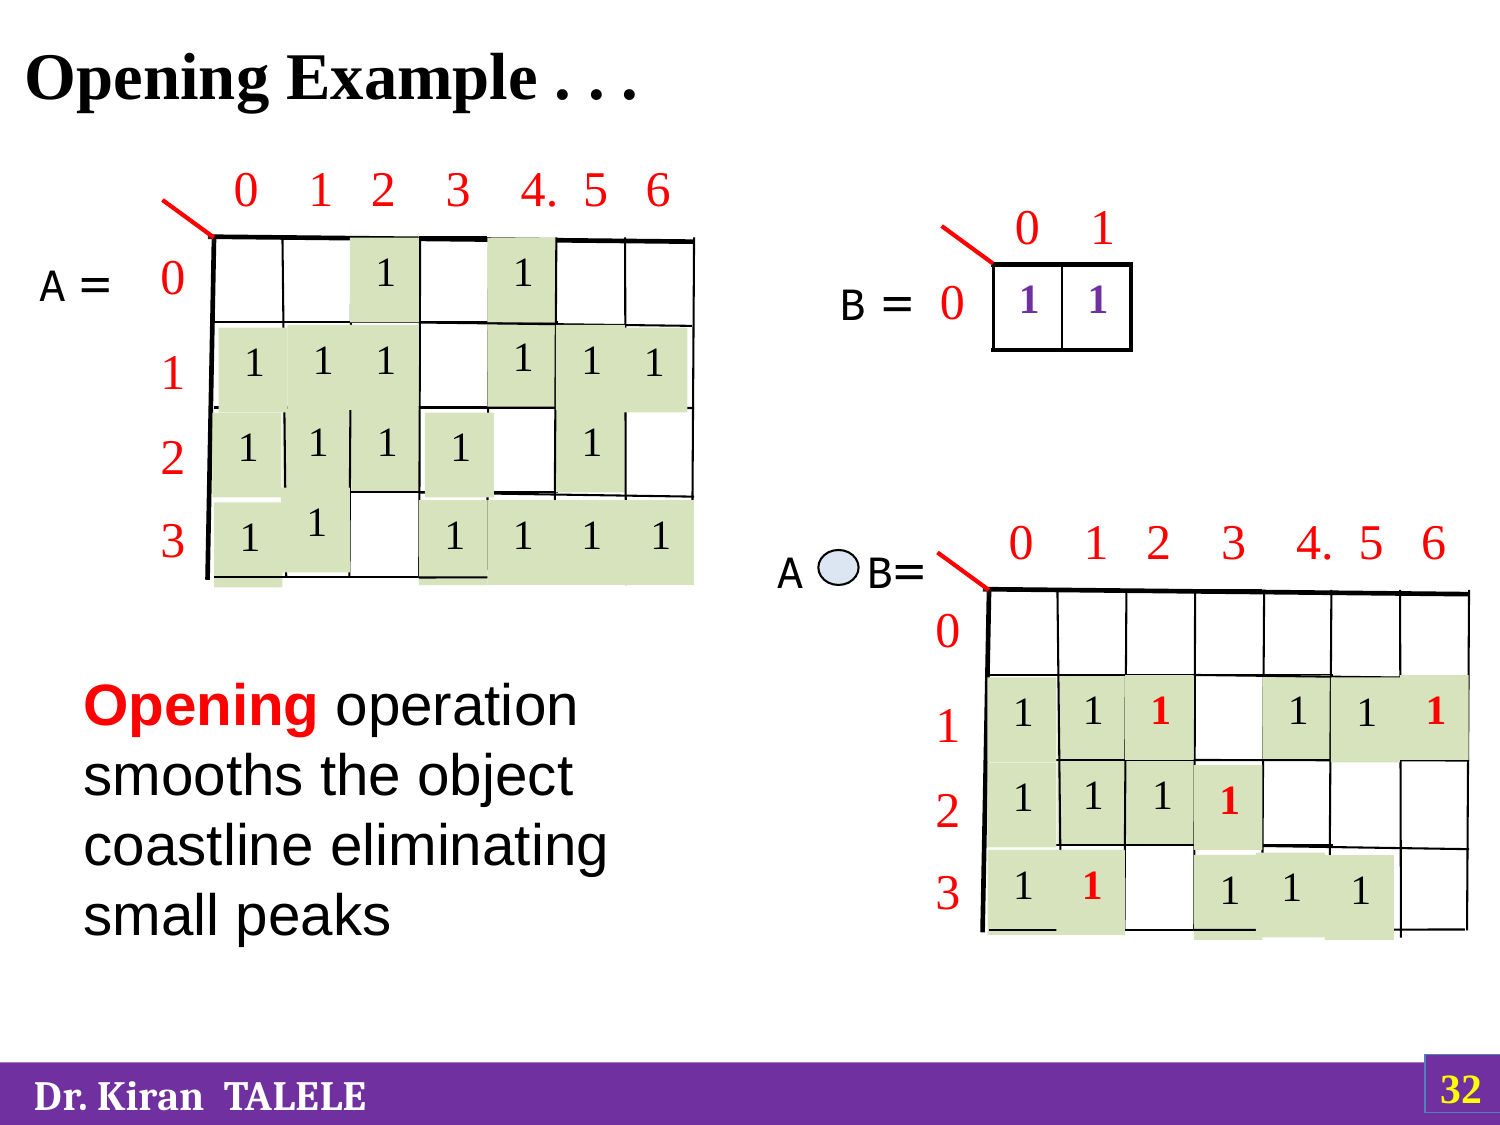

Opening Example . . .
0    1   2    3    4.  5   6
0    1

 1

 1
 1

 1

A =
0

1

2

3
 1

 1

 1

 1

 1

B =
0
 1
 1
 1
 1
 1
 1
 1
 1
 1
 1
 1

 1
 1
 1
 1
0    1   2    3    4.  5   6

   A     B=

 1

 1
 1

 1

0

1

2

3

 1

 1

# Opening operation smooths the object coastline eliminating small peaks
 1
 1
 1

 1

 1

 1

 1

 1

 1

32
  Dr. Kiran  TALELE